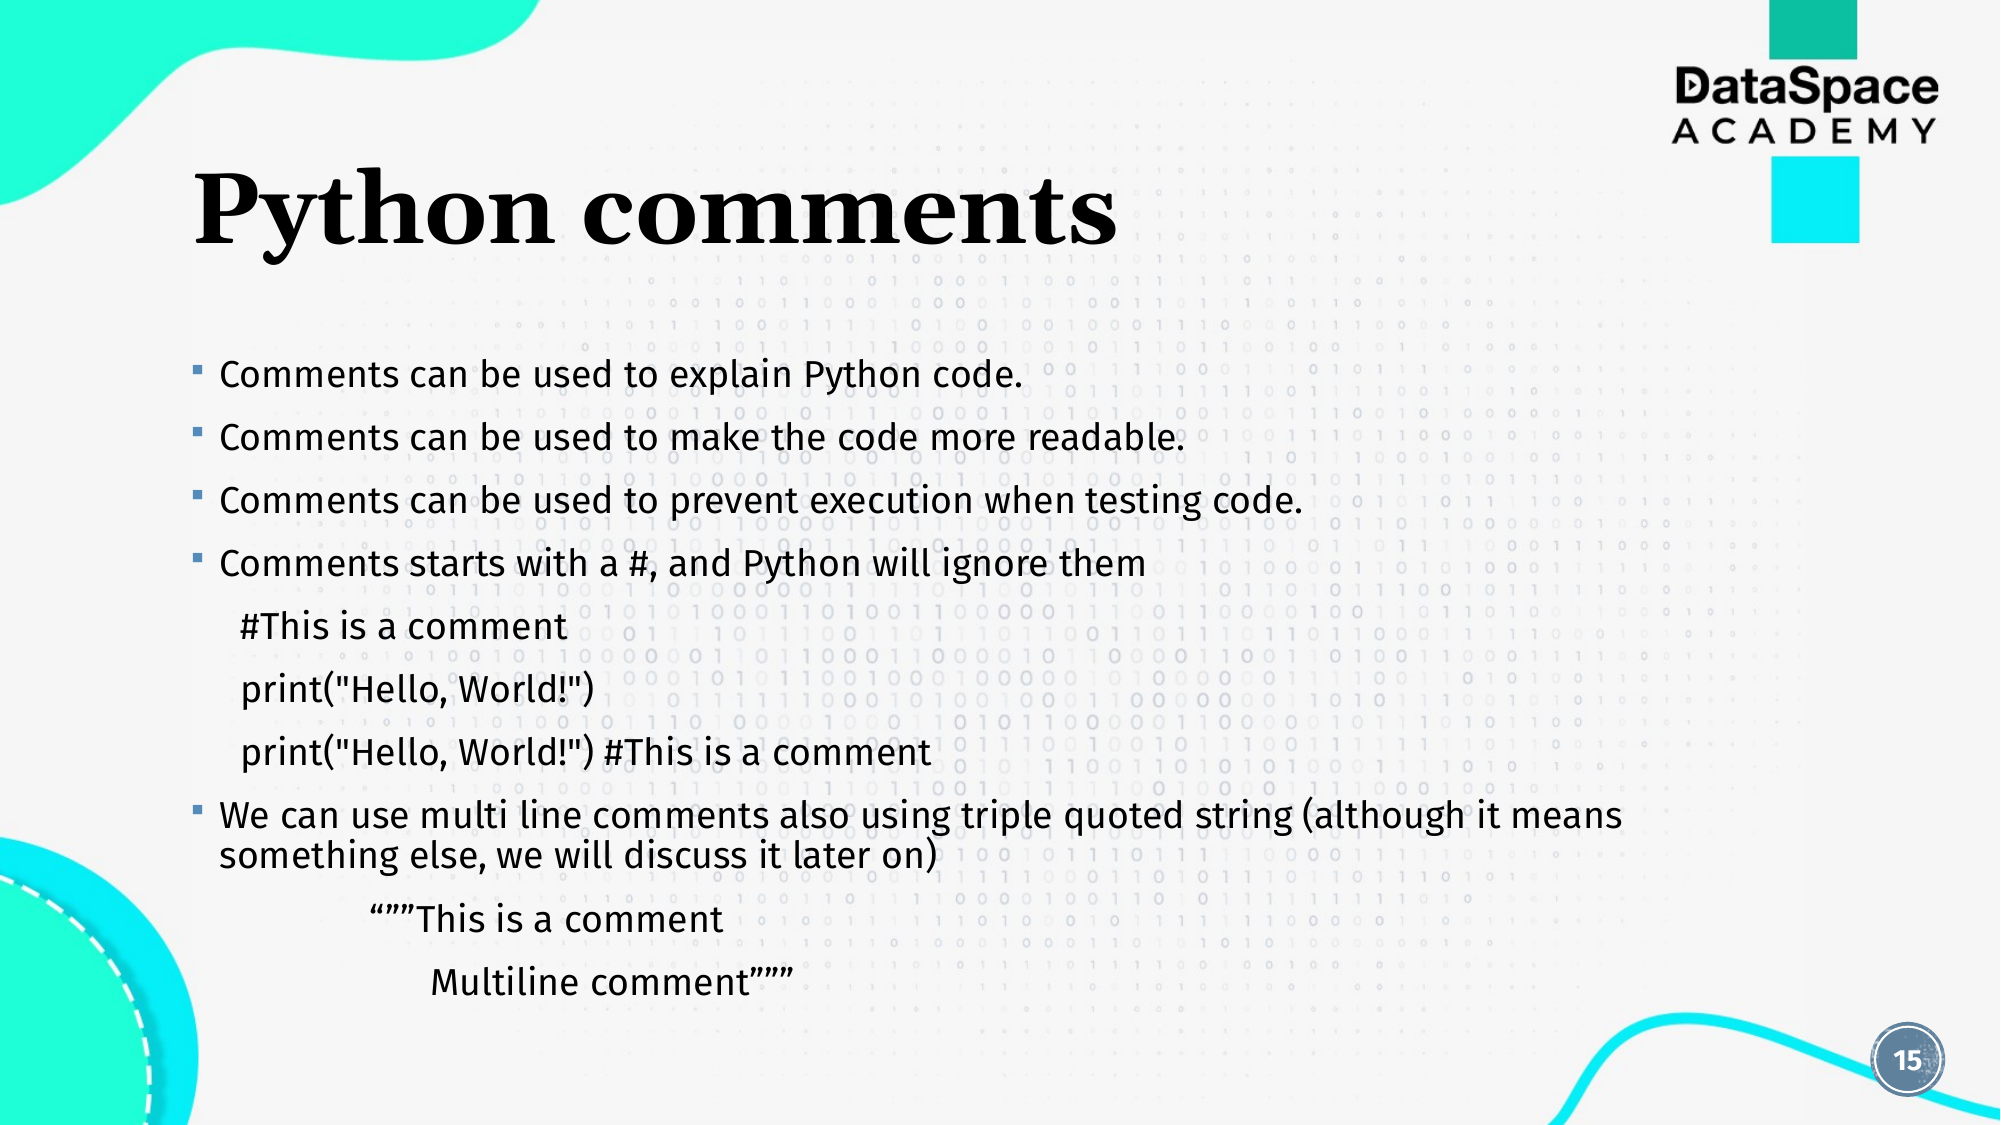

# Python comments
Comments can be used to explain Python code.
Comments can be used to make the code more readable.
Comments can be used to prevent execution when testing code.
Comments starts with a #, and Python will ignore them
     #This is a comment
     print("Hello, World!")
     print("Hello, World!") #This is a comment
We can use multi line comments also using triple quoted string (although it means something else, we will discuss it later on)
                  “””This is a comment
                        Multiline comment”””
15